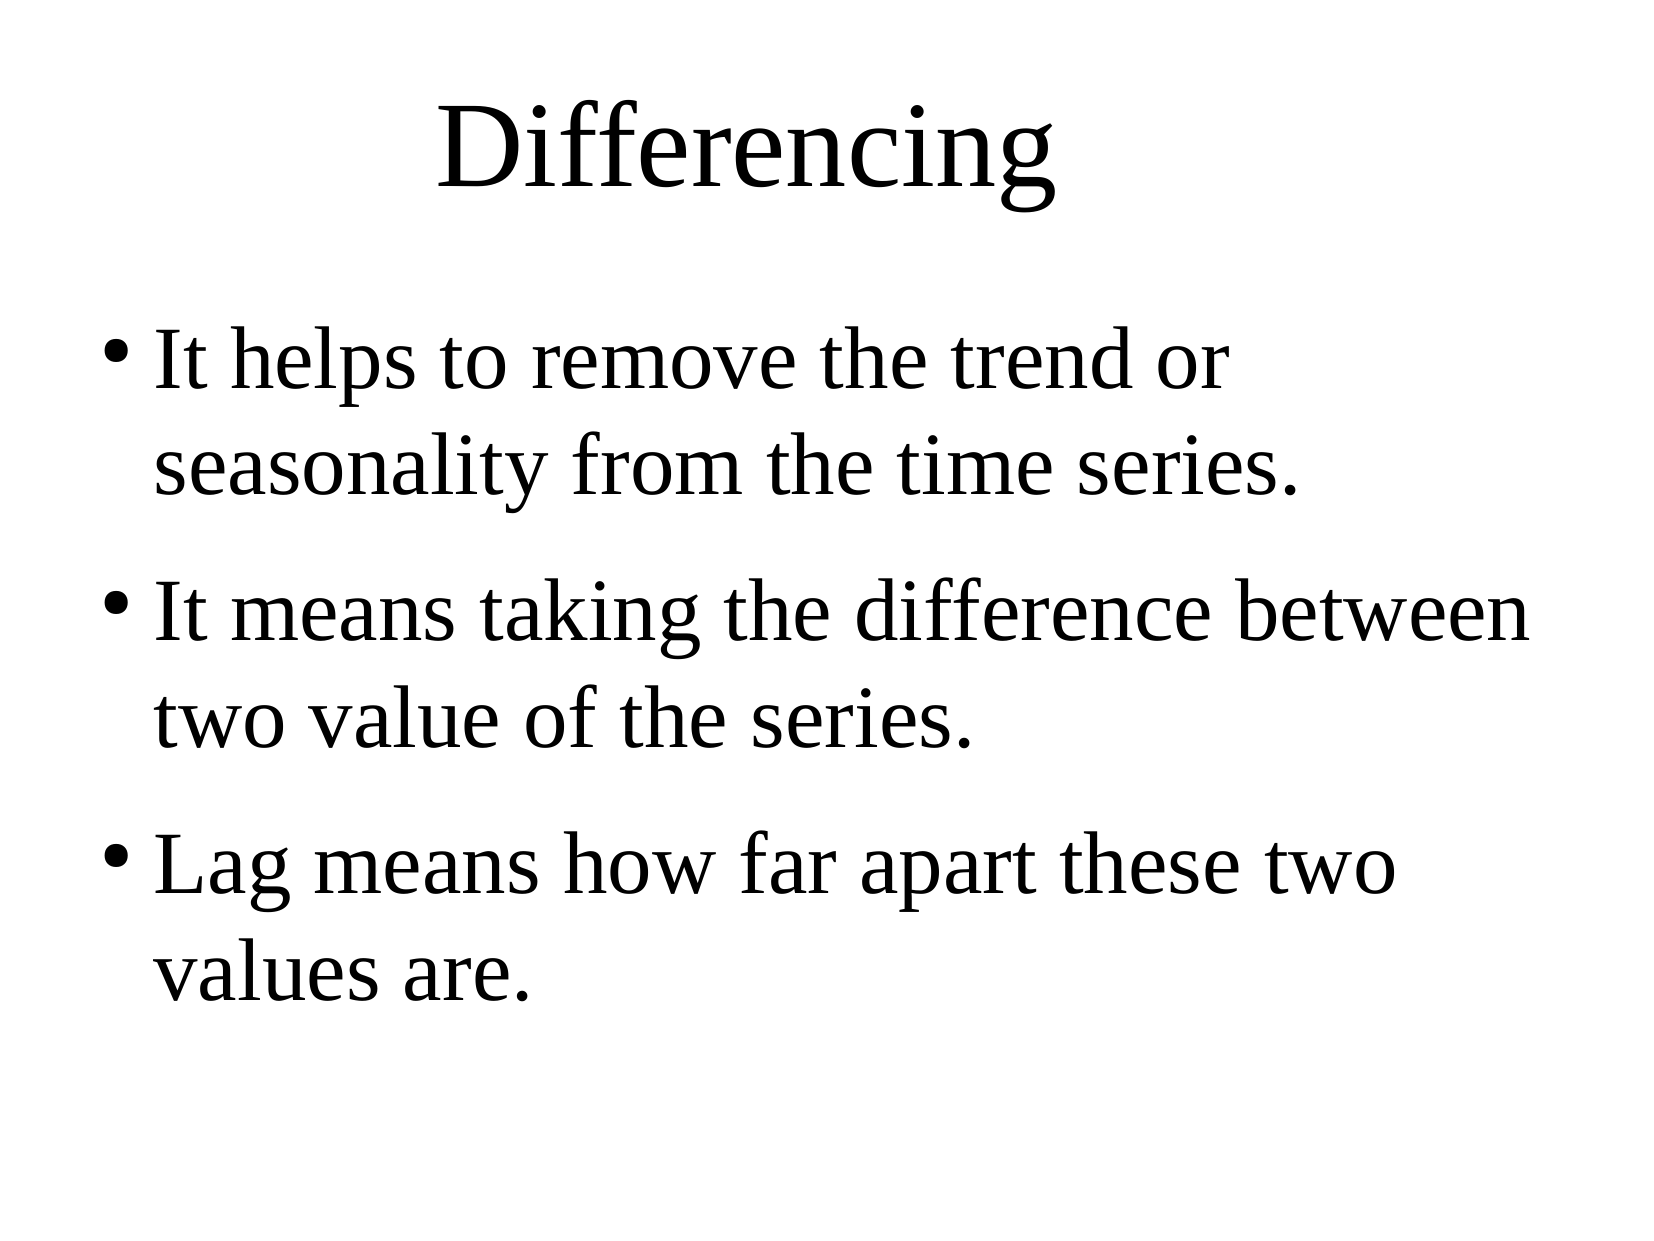

Differencing
It helps to remove the trend or seasonality from the time series.
It means taking the difference between two value of the series.
Lag means how far apart these two values are.